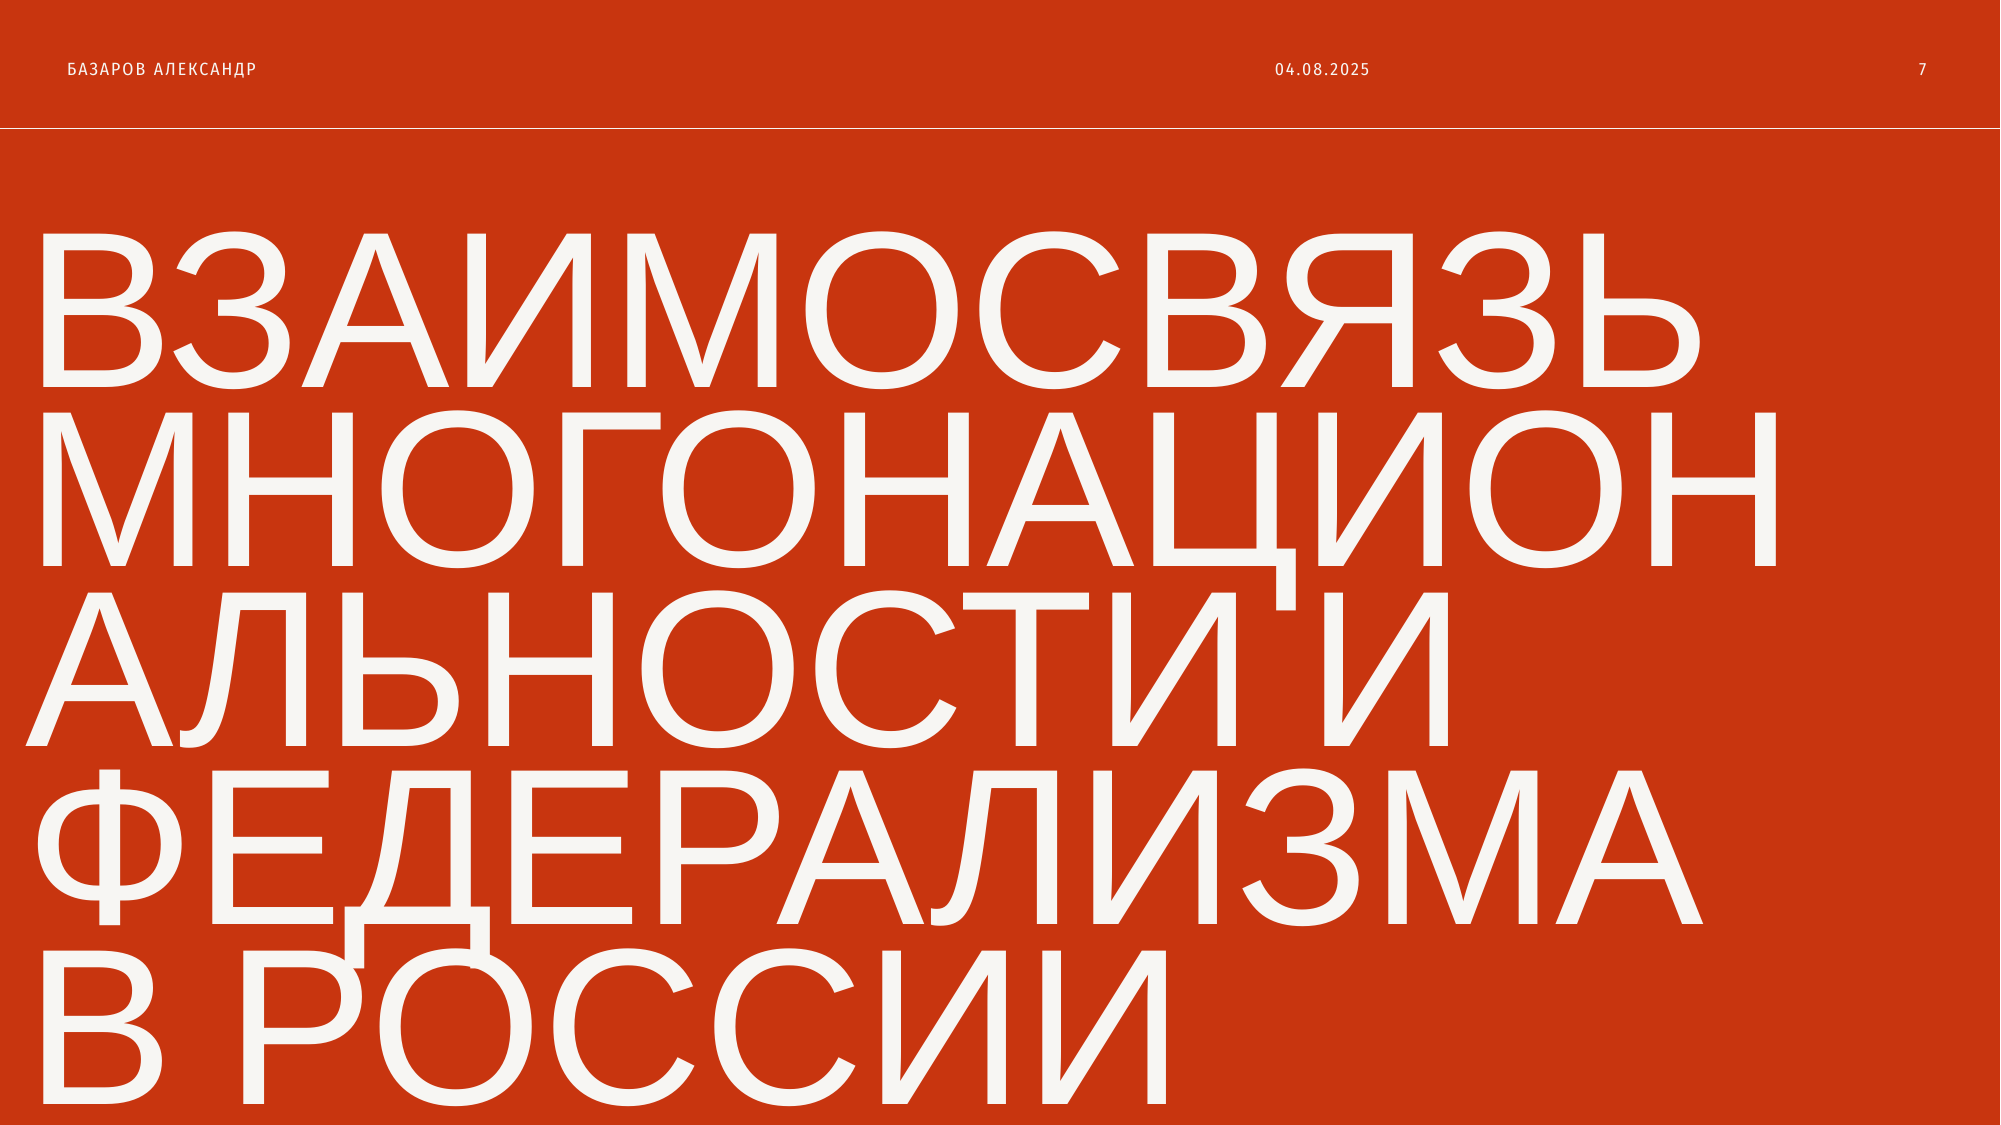

Базаров Александр
04.08.2025
7
# Взаимосвязь многонациональности и федерализма в России